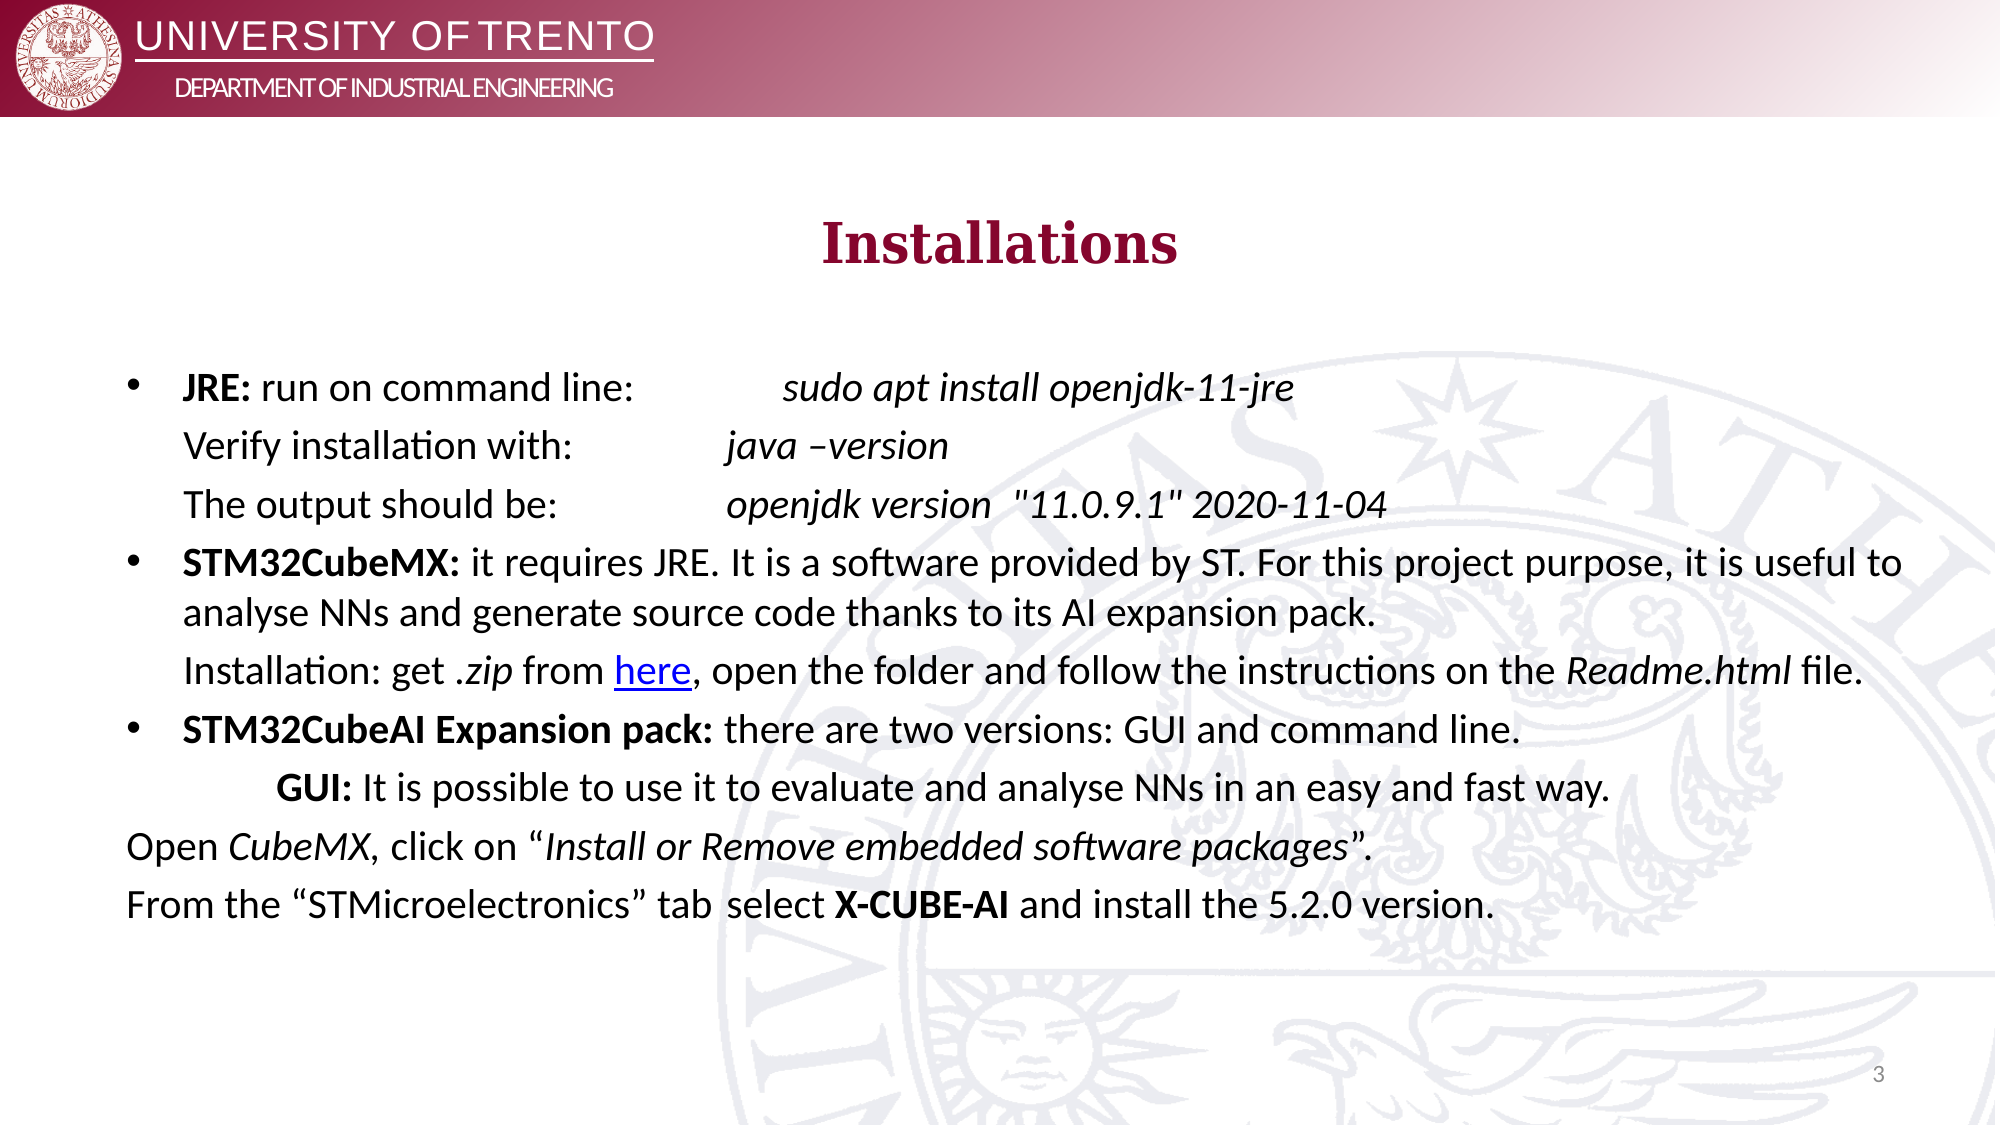

# Installations
JRE: run on command line: 	sudo apt install openjdk-11-jre
      Verify installation with: 	java –version
      The output should be: 		openjdk version  "11.0.9.1" 2020-11-04
STM32CubeMX: it requires JRE. It is a software provided by ST. For this project purpose, it is useful to analyse NNs and generate source code thanks to its AI expansion pack.
      Installation: get .zip from here, open the folder and follow the instructions on the Readme.html file.
STM32CubeAI Expansion pack: there are two versions: GUI and command line.
	GUI: It is possible to use it to evaluate and analyse NNs in an easy and fast way.
Open CubeMX, click on “Install or Remove embedded software packages”.
From the “STMicroelectronics” tab 	select X-CUBE-AI and install the 5.2.0 version.
3